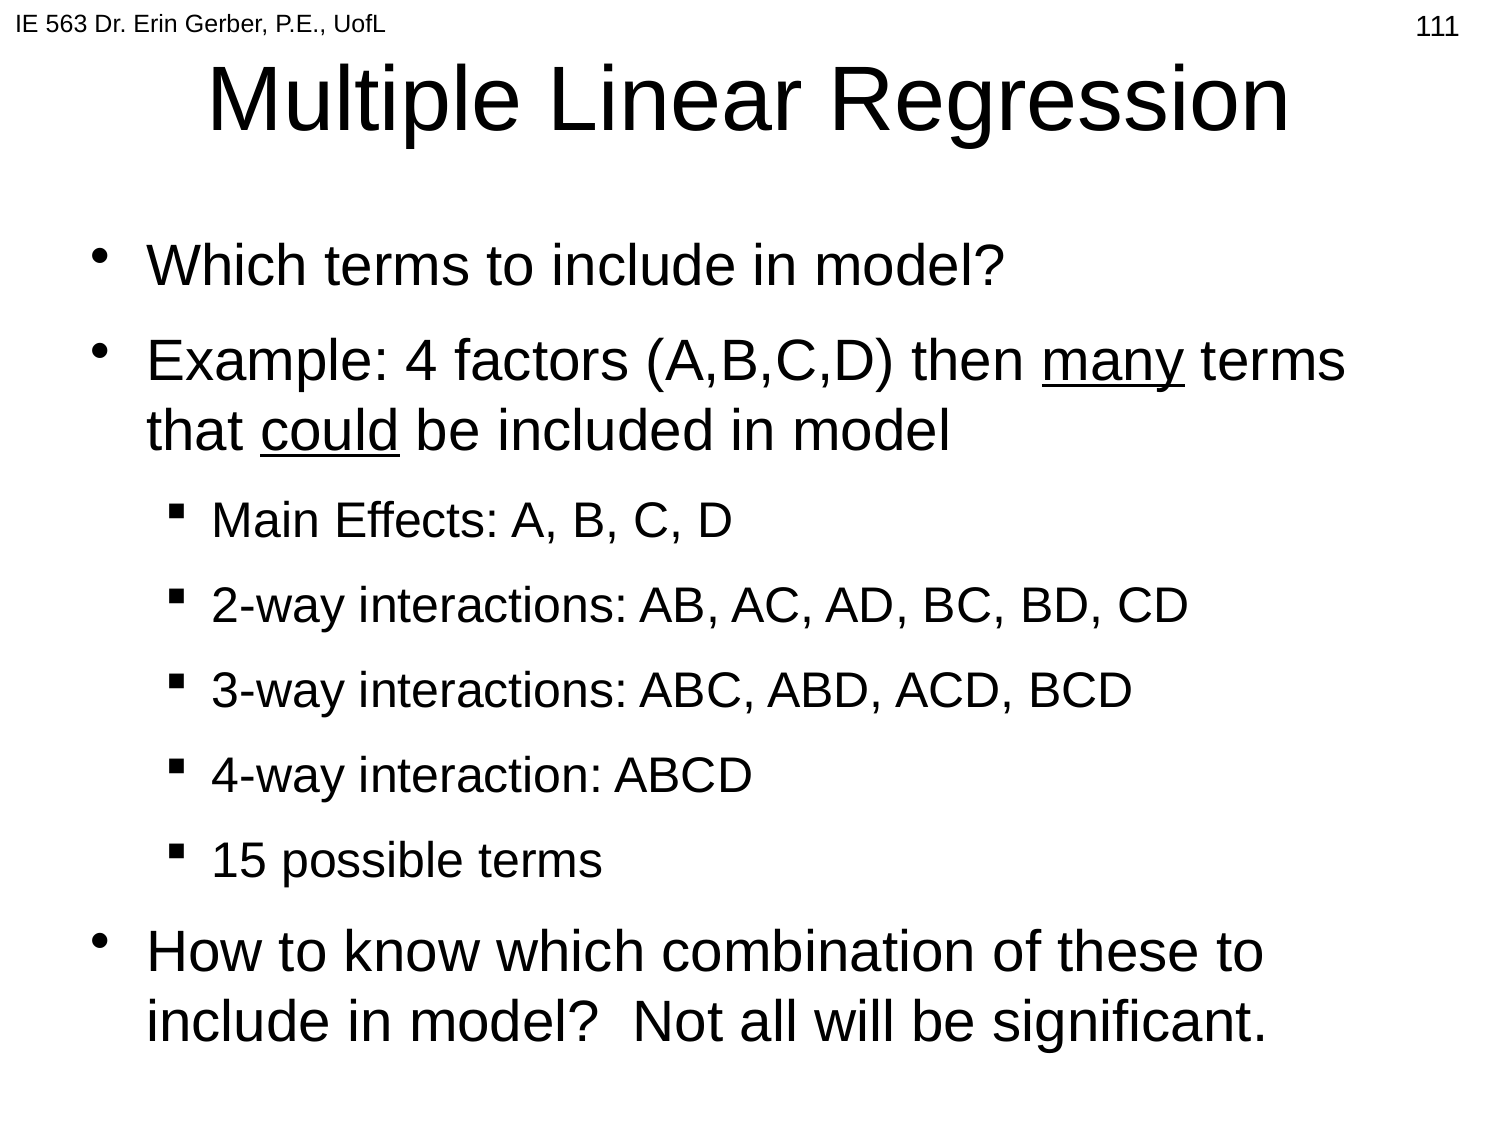

IE 563 Dr. Erin Gerber, P.E., UofL
# Multiple Linear Regression
111
Which terms to include in model?
Example: 4 factors (A,B,C,D) then many terms that could be included in model
Main Effects: A, B, C, D
2-way interactions: AB, AC, AD, BC, BD, CD
3-way interactions: ABC, ABD, ACD, BCD
4-way interaction: ABCD
15 possible terms
How to know which combination of these to include in model?  Not all will be significant.